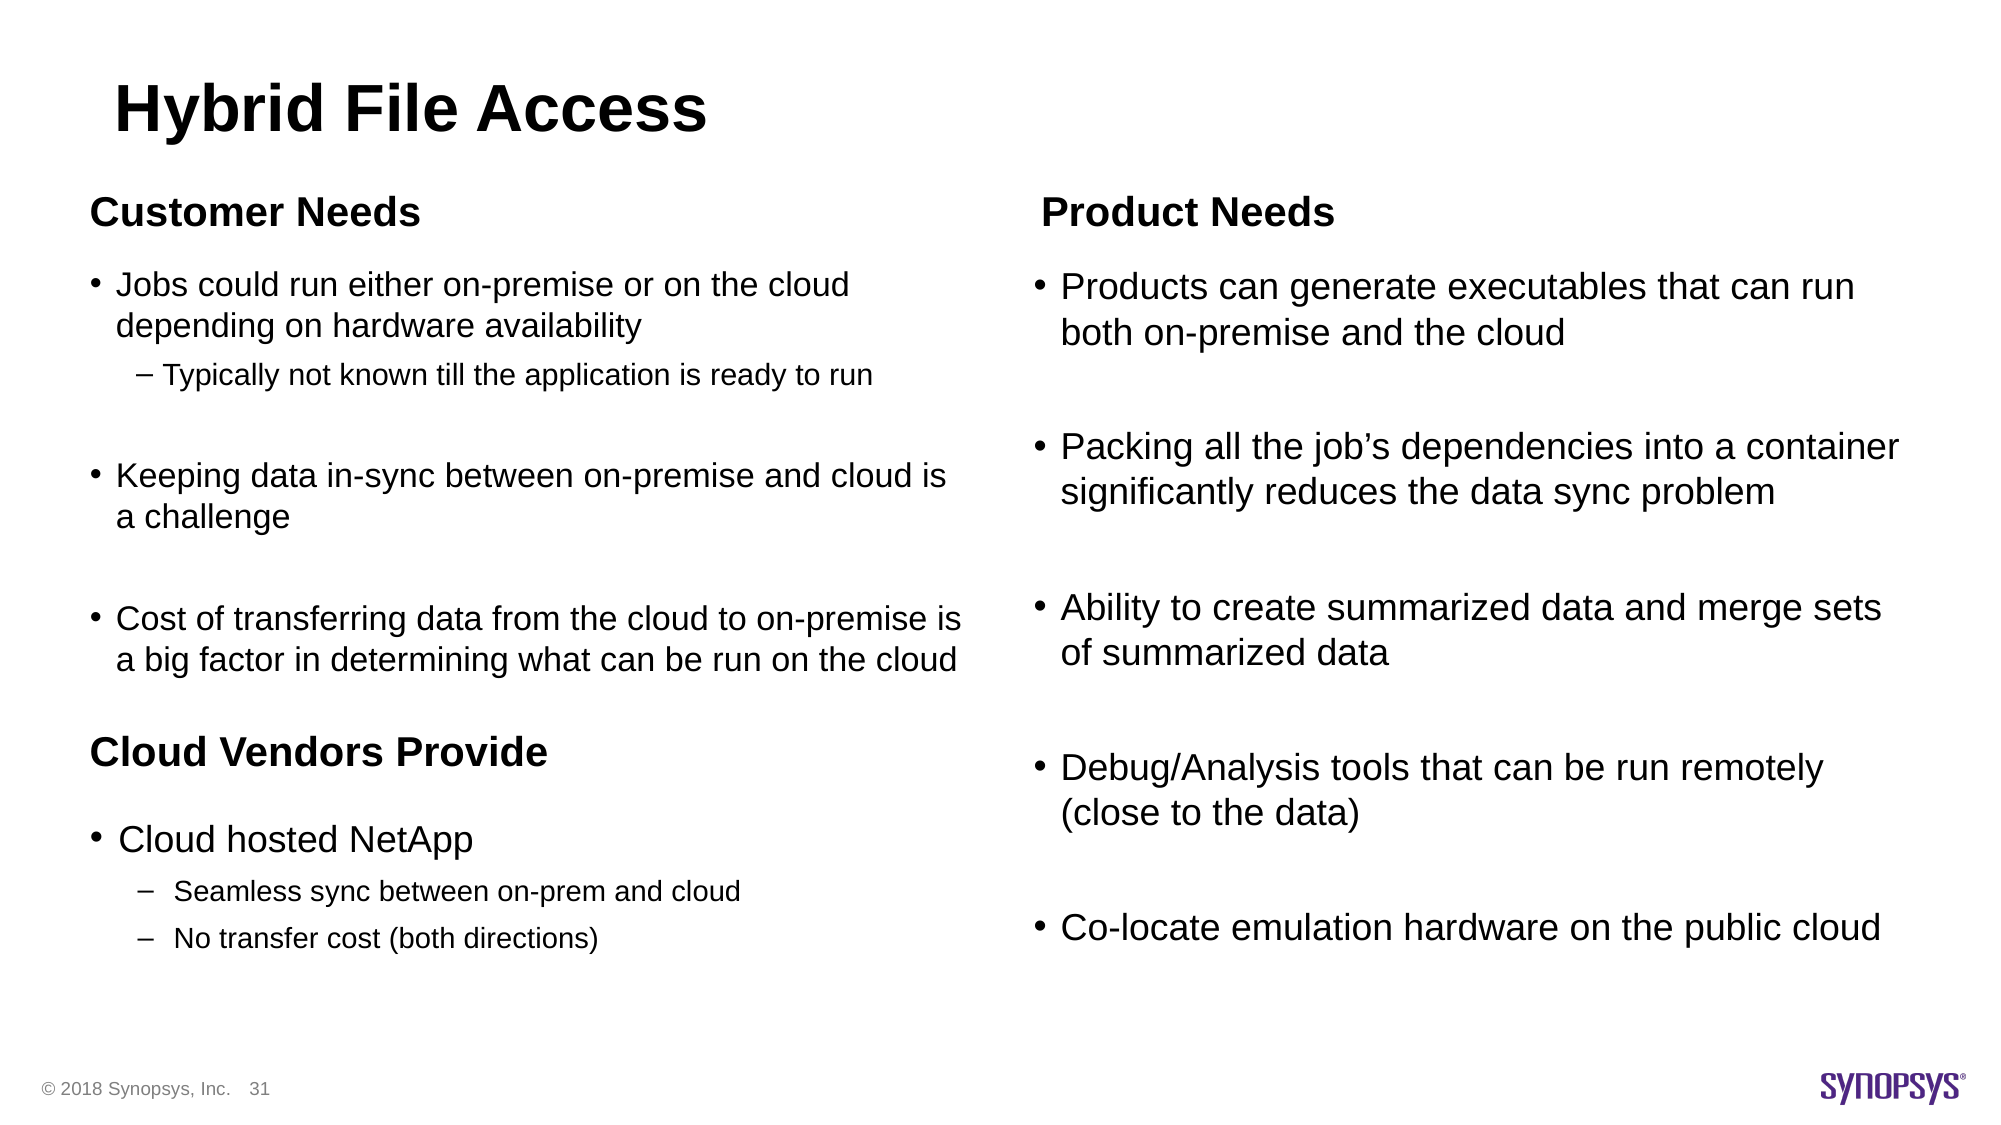

# Hybrid File Access
Customer Needs
Product Needs
Jobs could run either on-premise or on the cloud depending on hardware availability
Typically not known till the application is ready to run

Keeping data in-sync between on-premise and cloud is a challenge

Cost of transferring data from the cloud to on-premise is a big factor in determining what can be run on the cloud
Products can generate executables that can run both on-premise and the cloud

Packing all the job’s dependencies into a container significantly reduces the data sync problem

Ability to create summarized data and merge sets of summarized data

Debug/Analysis tools that can be run remotely (close to the data)

Co-locate emulation hardware on the public cloud

Cloud Vendors Provide
Cloud hosted NetApp
Seamless sync between on-prem and cloud
No transfer cost (both directions)